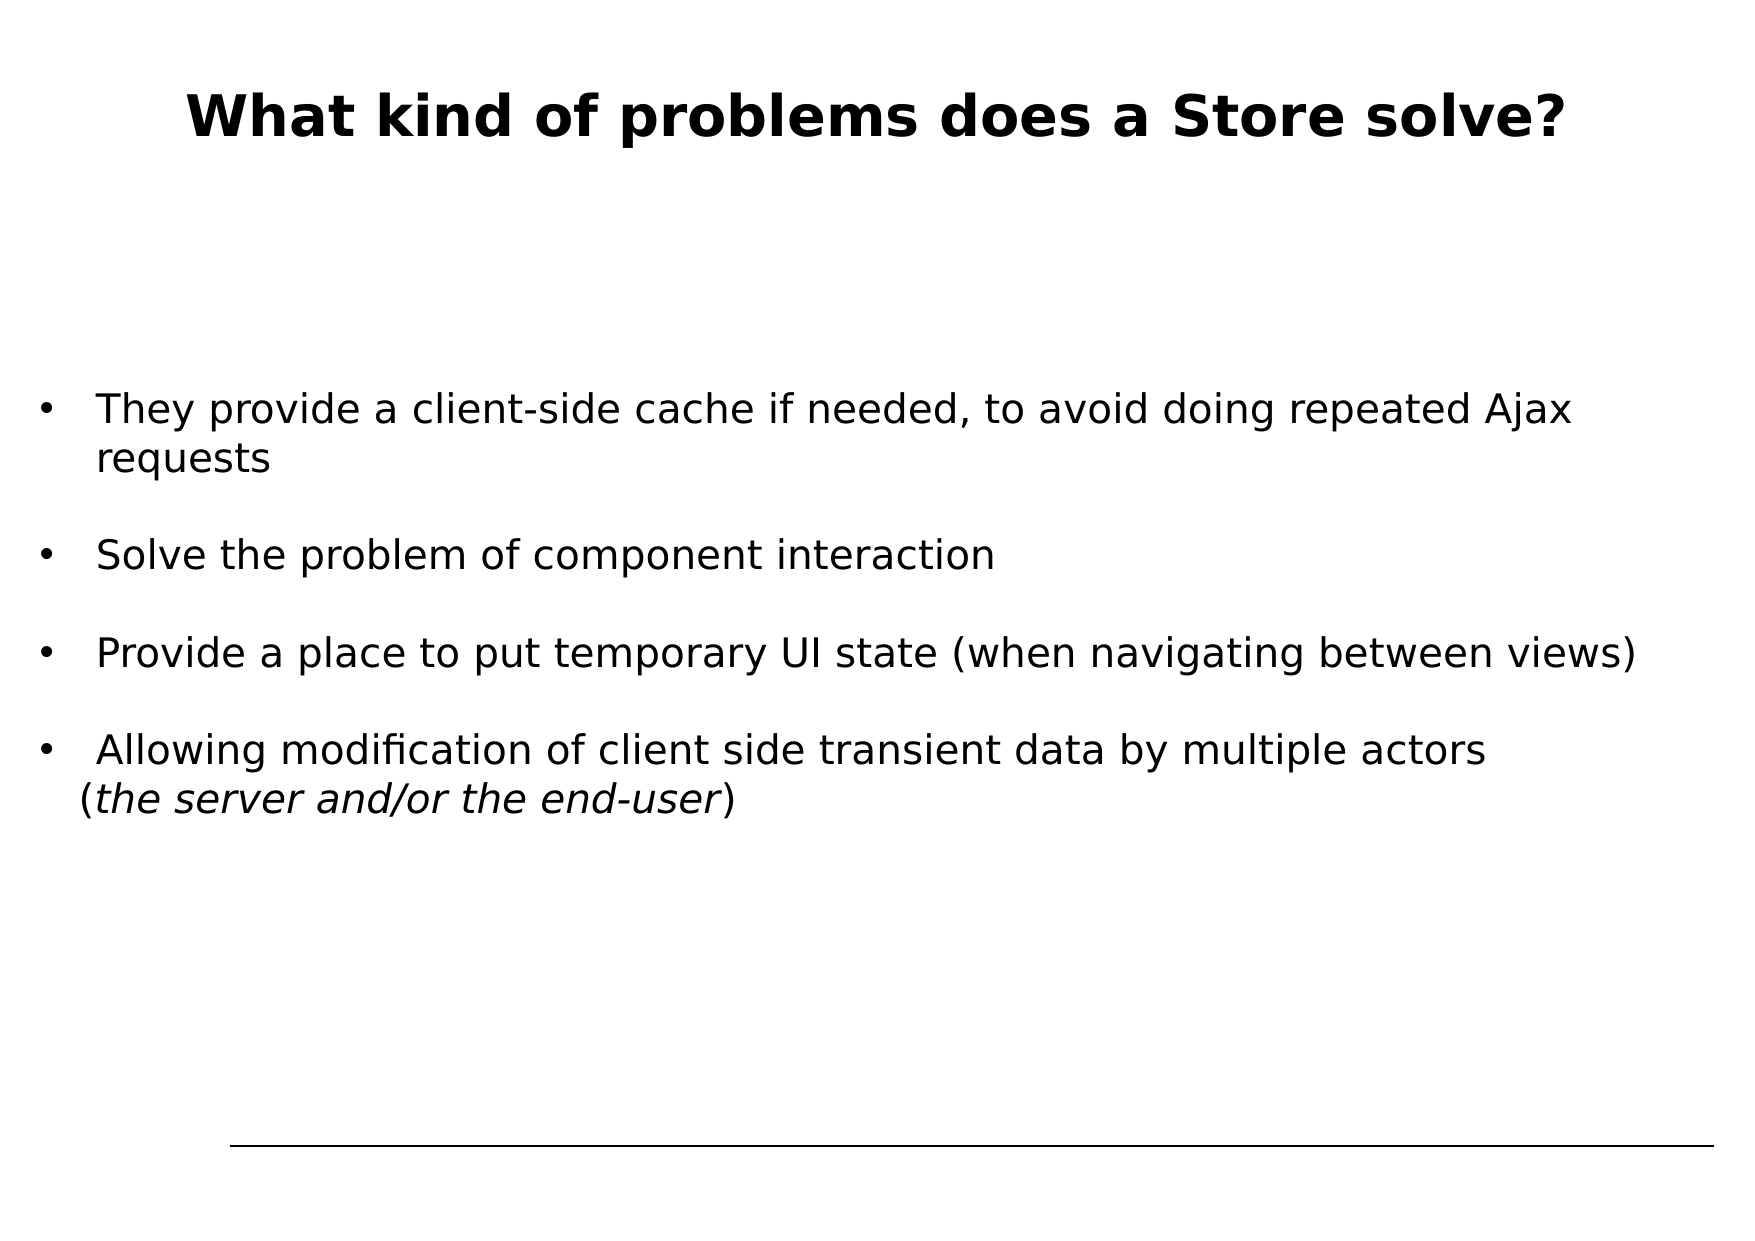

# What kind of problems does a Store solve?
They provide a client-side cache if needed, to avoid doing repeated Ajax requests

Solve the problem of component interaction

Provide a place to put temporary UI state (when navigating between views)

Allowing modification of client side transient data by multiple actors
   (the server and/or the end-user)